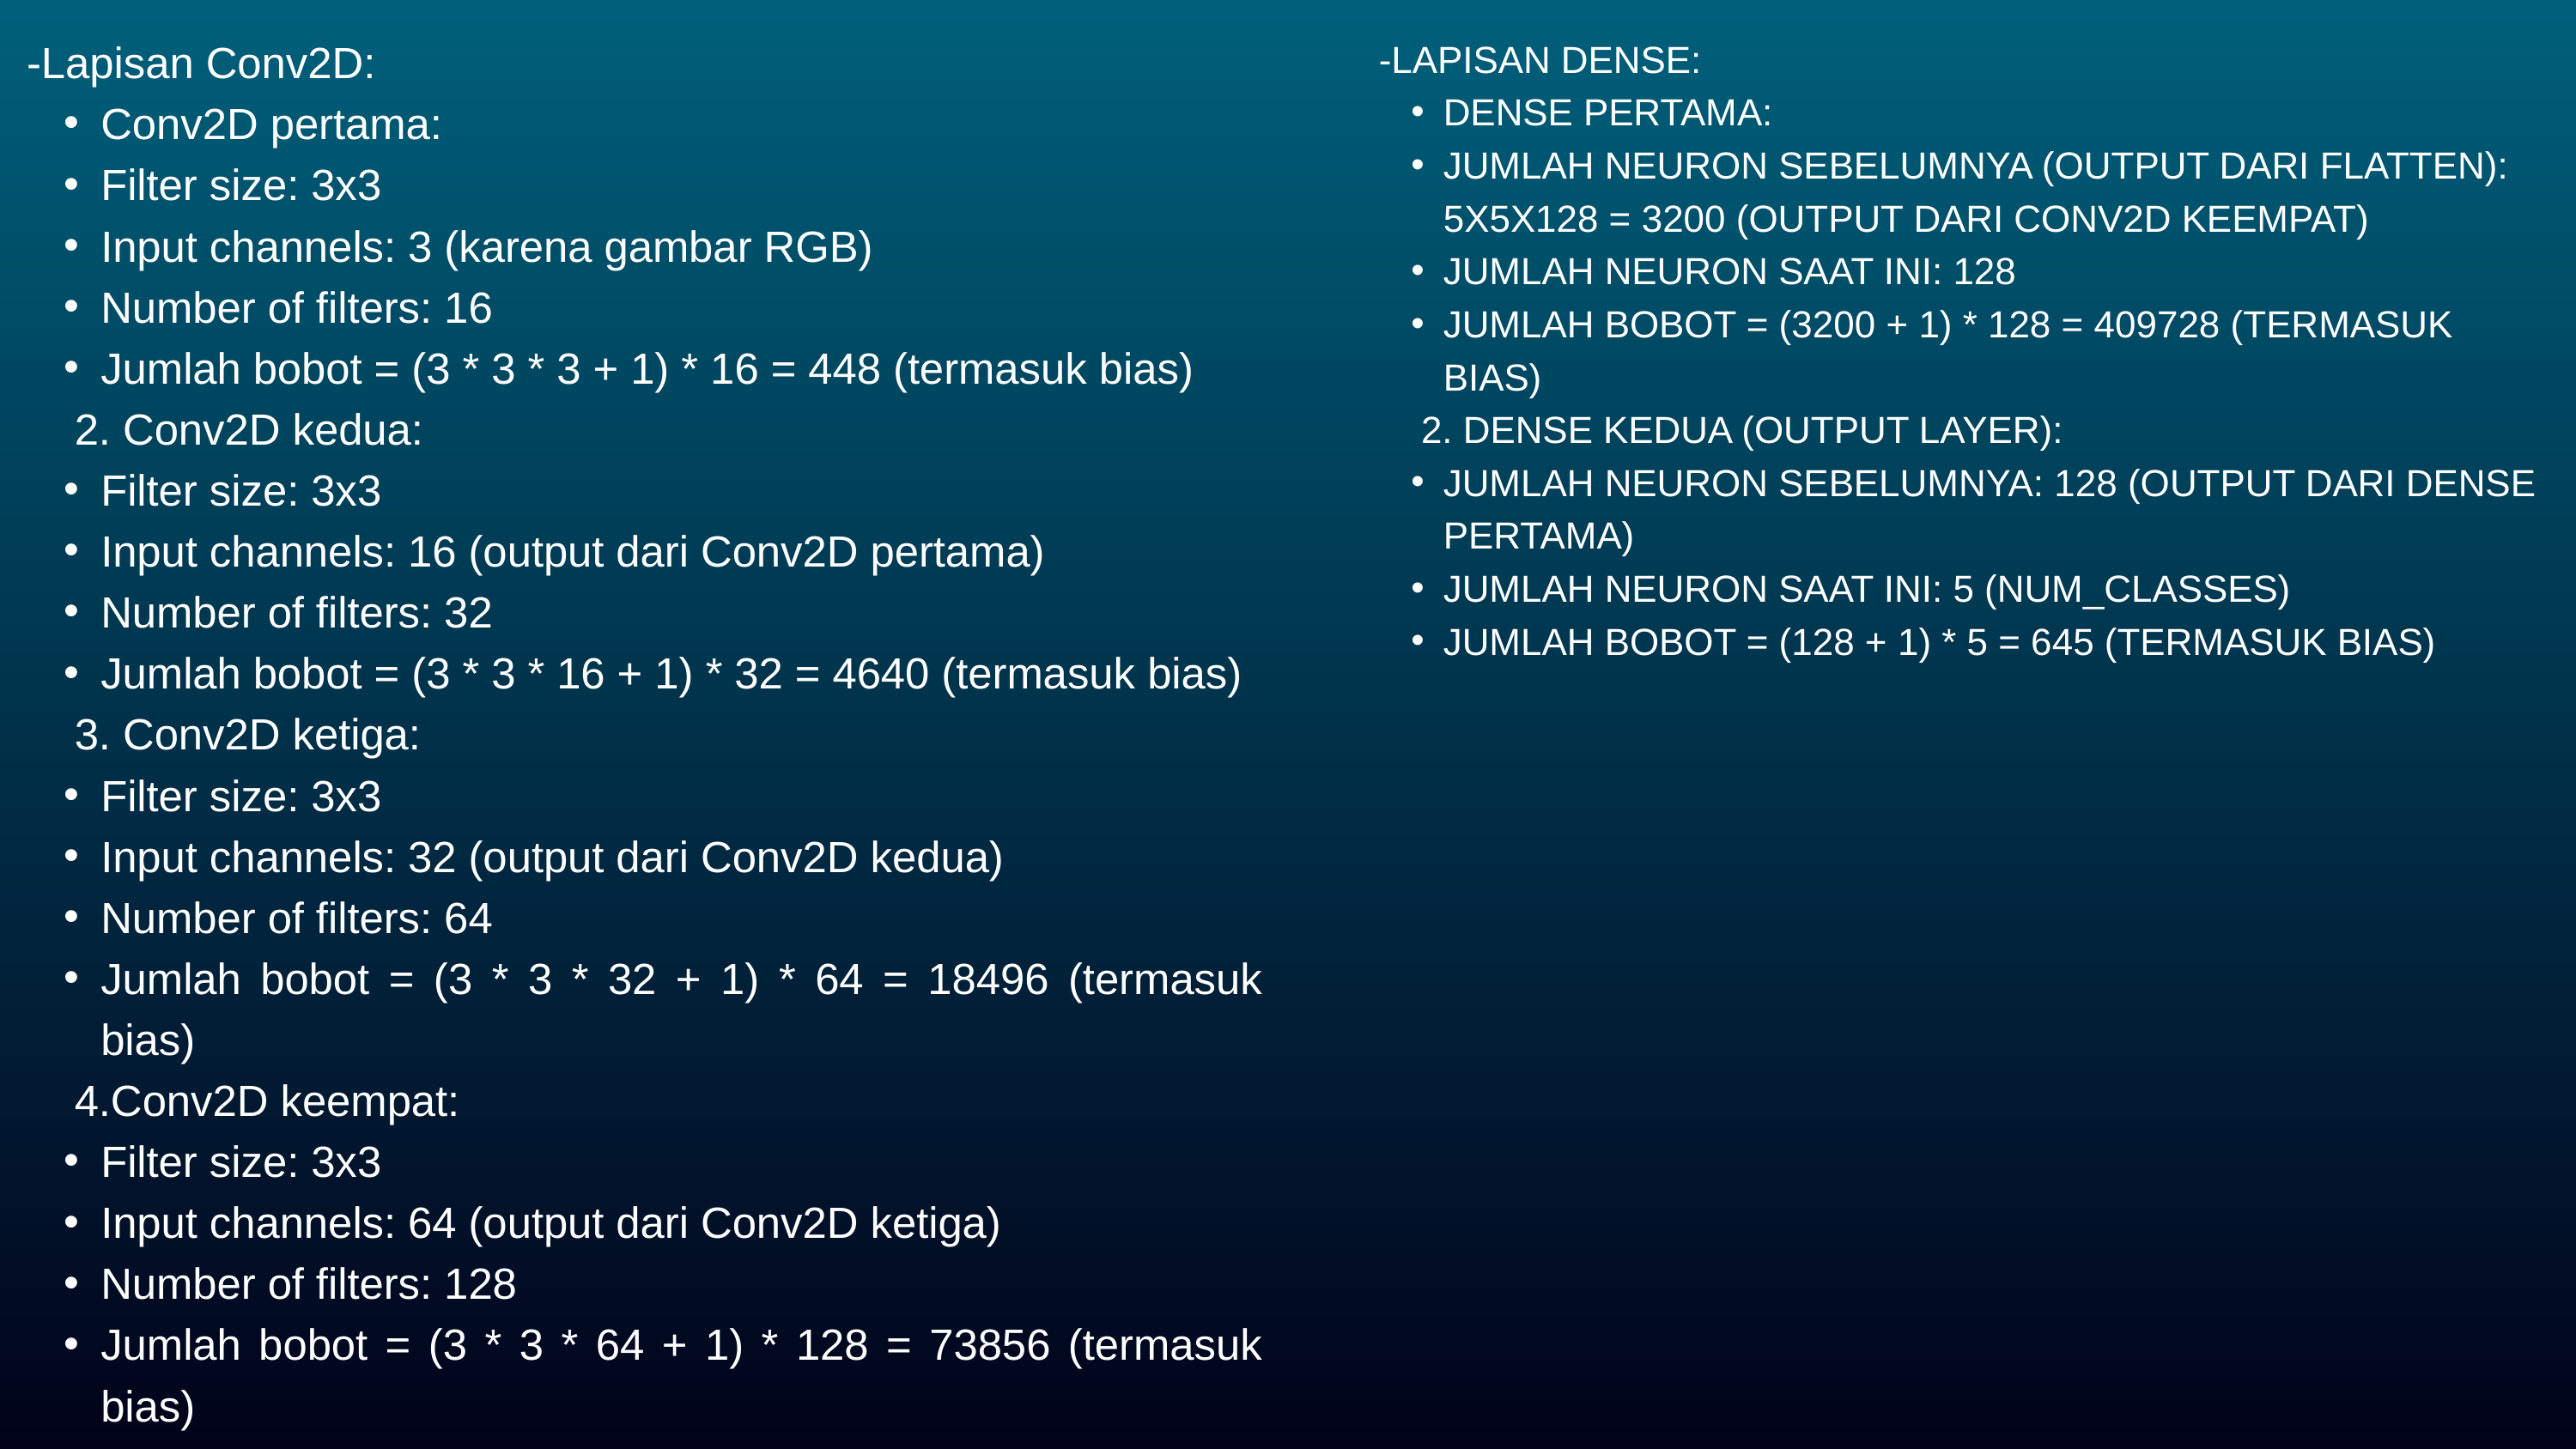

-Lapisan Conv2D:
Conv2D pertama:
Filter size: 3x3
Input channels: 3 (karena gambar RGB)
Number of filters: 16
Jumlah bobot = (3 * 3 * 3 + 1) * 16 = 448 (termasuk bias)
    2. Conv2D kedua:
Filter size: 3x3
Input channels: 16 (output dari Conv2D pertama)
Number of filters: 32
Jumlah bobot = (3 * 3 * 16 + 1) * 32 = 4640 (termasuk bias)
    3. Conv2D ketiga:
Filter size: 3x3
Input channels: 32 (output dari Conv2D kedua)
Number of filters: 64
Jumlah bobot = (3 * 3 * 32 + 1) * 64 = 18496 (termasuk bias)
    4.Conv2D keempat:
Filter size: 3x3
Input channels: 64 (output dari Conv2D ketiga)
Number of filters: 128
Jumlah bobot = (3 * 3 * 64 + 1) * 128 = 73856 (termasuk bias)

-LAPISAN DENSE:
DENSE PERTAMA:
JUMLAH NEURON SEBELUMNYA (OUTPUT DARI FLATTEN): 5X5X128 = 3200 (OUTPUT DARI CONV2D KEEMPAT)
JUMLAH NEURON SAAT INI: 128
JUMLAH BOBOT = (3200 + 1) * 128 = 409728 (TERMASUK BIAS)
    2. DENSE KEDUA (OUTPUT LAYER):
JUMLAH NEURON SEBELUMNYA: 128 (OUTPUT DARI DENSE PERTAMA)
JUMLAH NEURON SAAT INI: 5 (NUM_CLASSES)
JUMLAH BOBOT = (128 + 1) * 5 = 645 (TERMASUK BIAS)